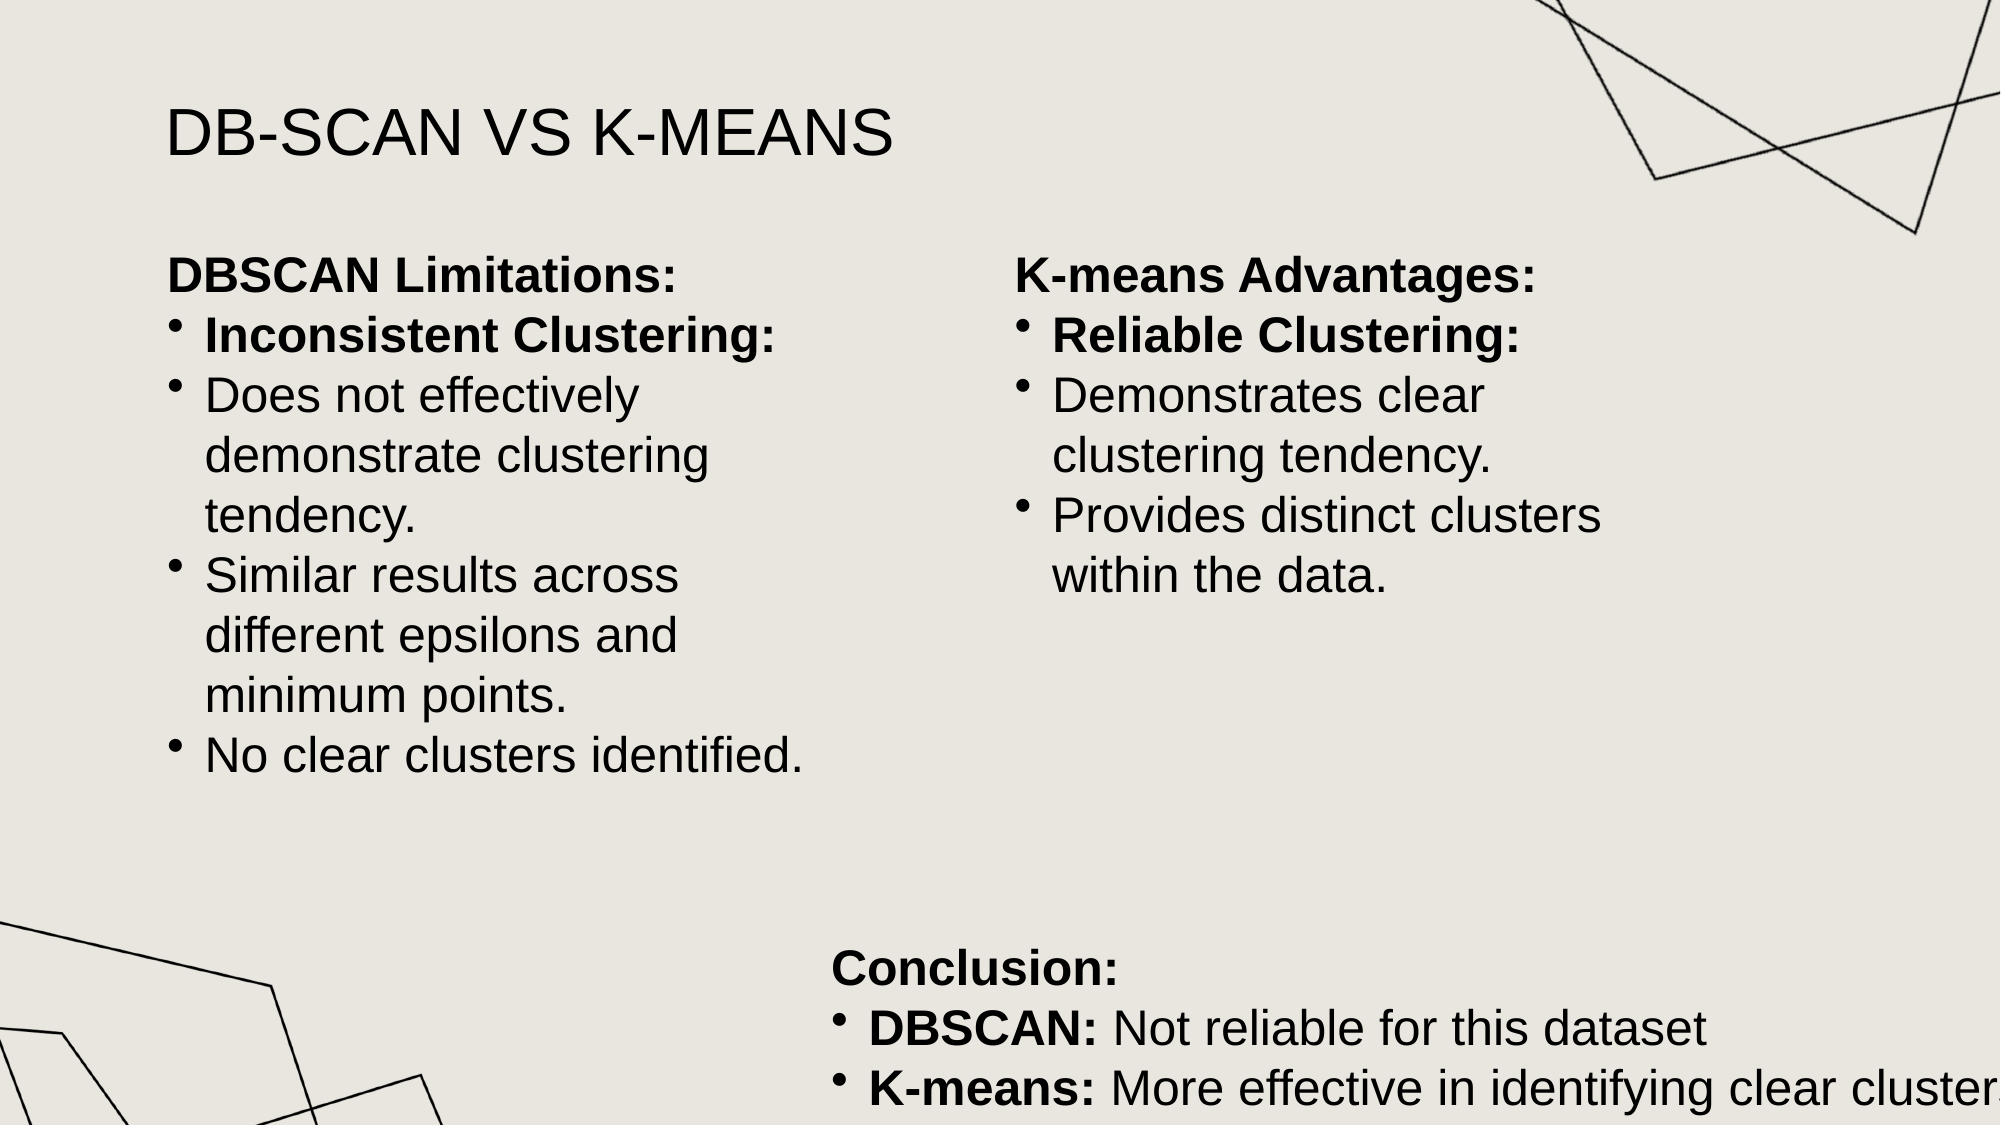

# DB-Scan vs K-Means
K-means Advantages:​
Reliable Clustering:​
Demonstrates clear clustering tendency​.
Provides distinct clusters within the data​.
DBSCAN Limitations:
Inconsistent Clustering:
Does not effectively demonstrate clustering tendency.
Similar results across different epsilons and minimum points.
No clear clusters identified.
Conclusion:​​
DBSCAN: Not reliable for this dataset​​
K-means: More effective in identifying clear clusters​​